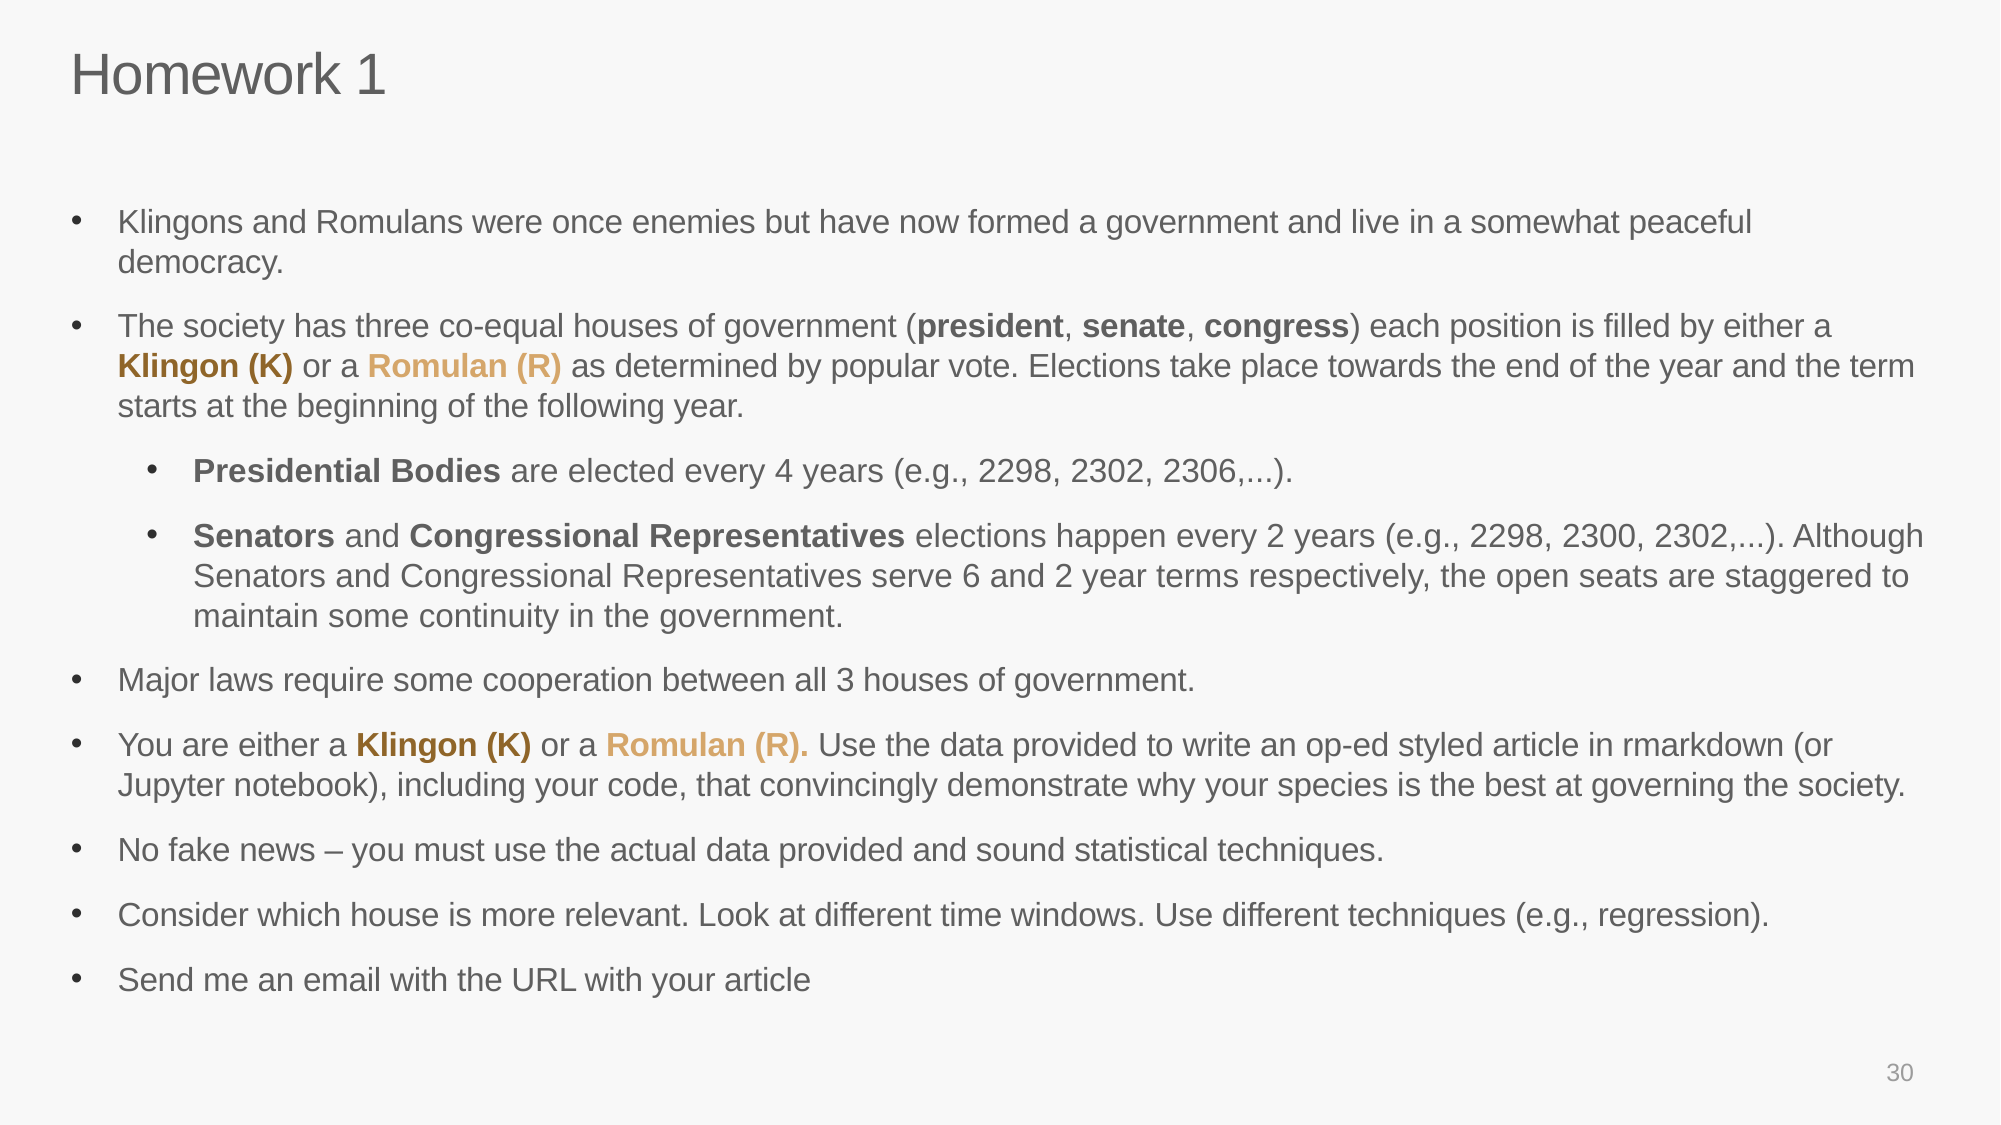

# Homework 1
Klingons and Romulans were once enemies but have now formed a government and live in a somewhat peaceful democracy.
The society has three co-equal houses of government (president, senate, congress) each position is filled by either a Klingon (K) or a Romulan (R) as determined by popular vote. Elections take place towards the end of the year and the term starts at the beginning of the following year.
Presidential Bodies are elected every 4 years (e.g., 2298, 2302, 2306,...).
Senators and Congressional Representatives elections happen every 2 years (e.g., 2298, 2300, 2302,...). Although Senators and Congressional Representatives serve 6 and 2 year terms respectively, the open seats are staggered to maintain some continuity in the government.
Major laws require some cooperation between all 3 houses of government.
You are either a Klingon (K) or a Romulan (R). Use the data provided to write an op-ed styled article in rmarkdown (or Jupyter notebook), including your code, that convincingly demonstrate why your species is the best at governing the society.
No fake news – you must use the actual data provided and sound statistical techniques.
Consider which house is more relevant. Look at different time windows. Use different techniques (e.g., regression).
Send me an email with the URL with your article
30